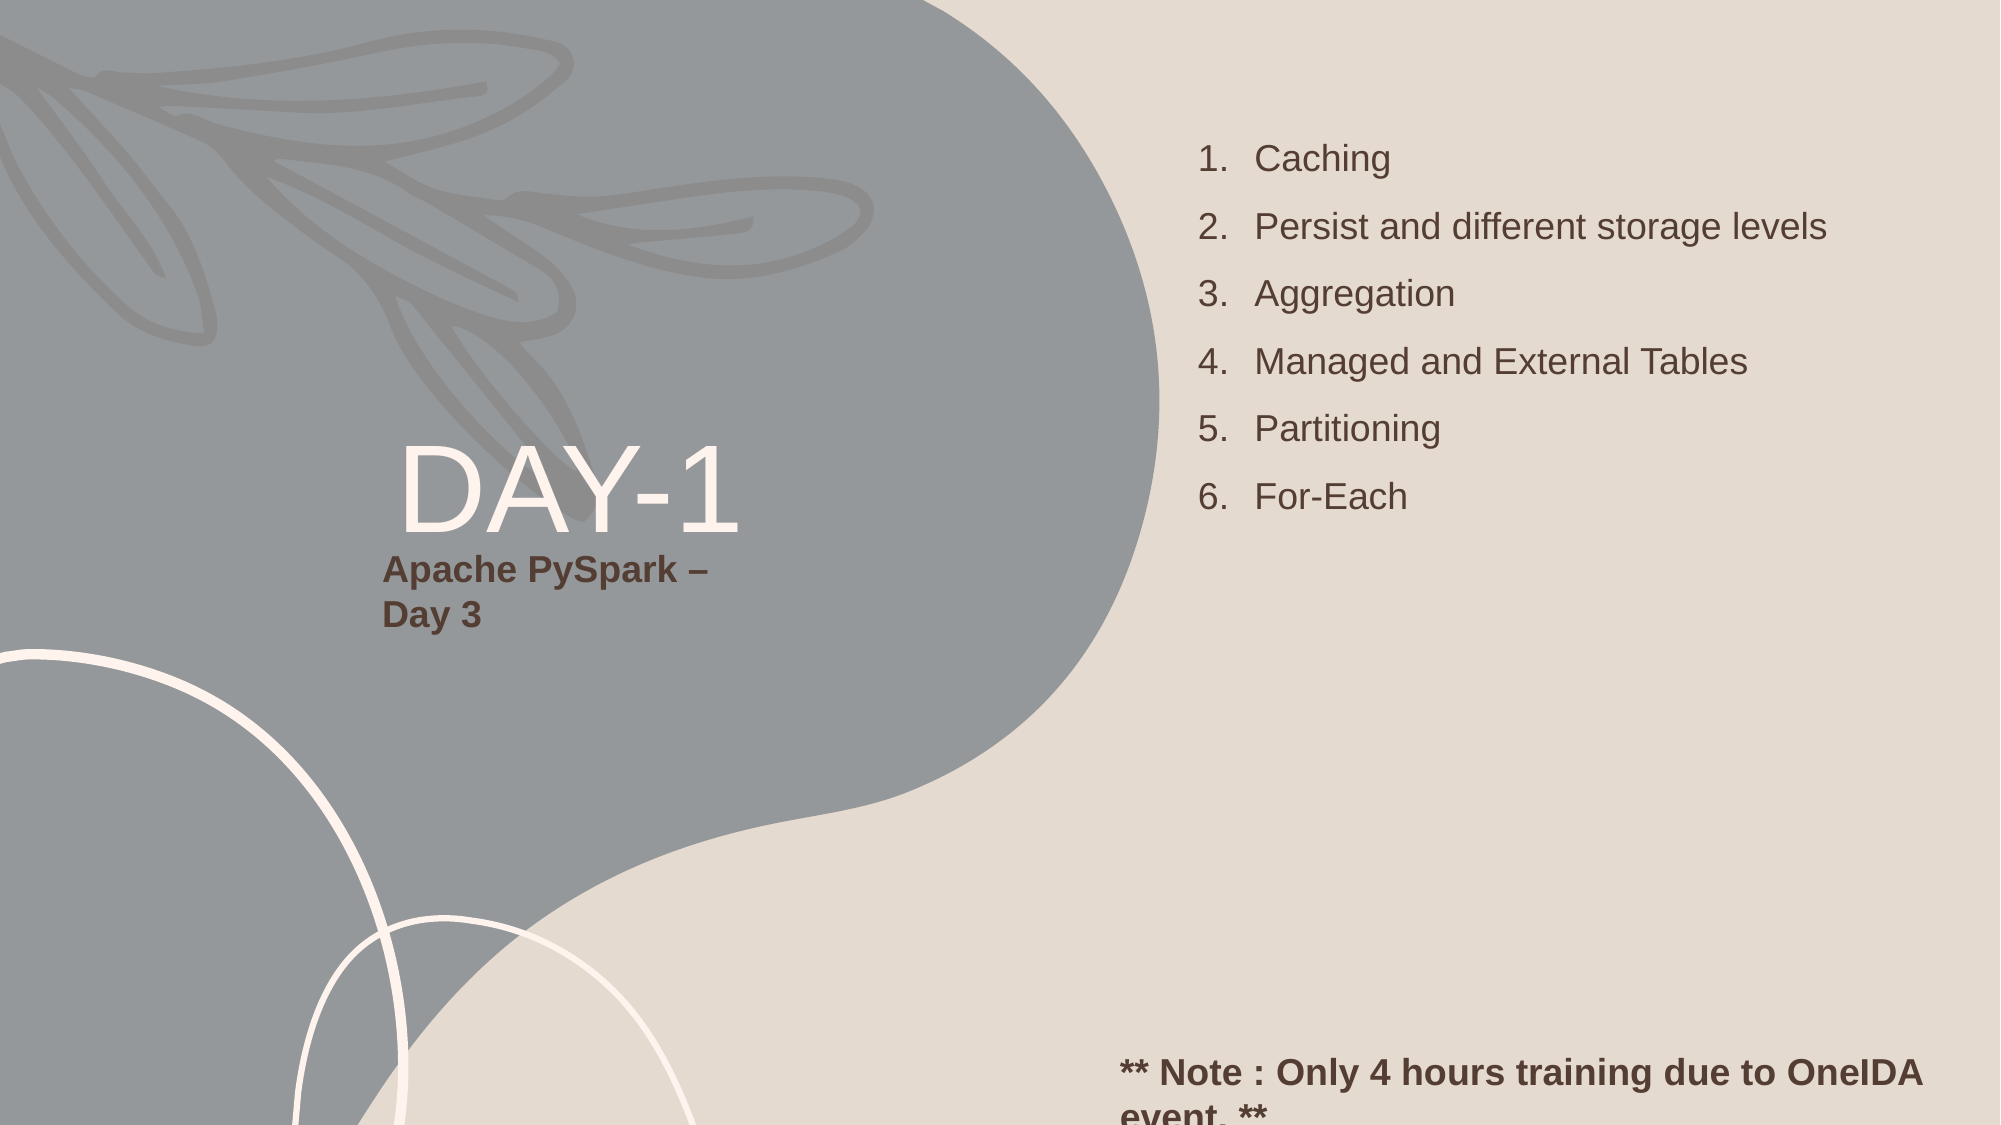

Caching
Persist and different storage levels
Aggregation
Managed and External Tables
Partitioning
For-Each

# DAY-1
Apache PySpark – Day 3
** Note : Only 4 hours training due to OneIDA event. **